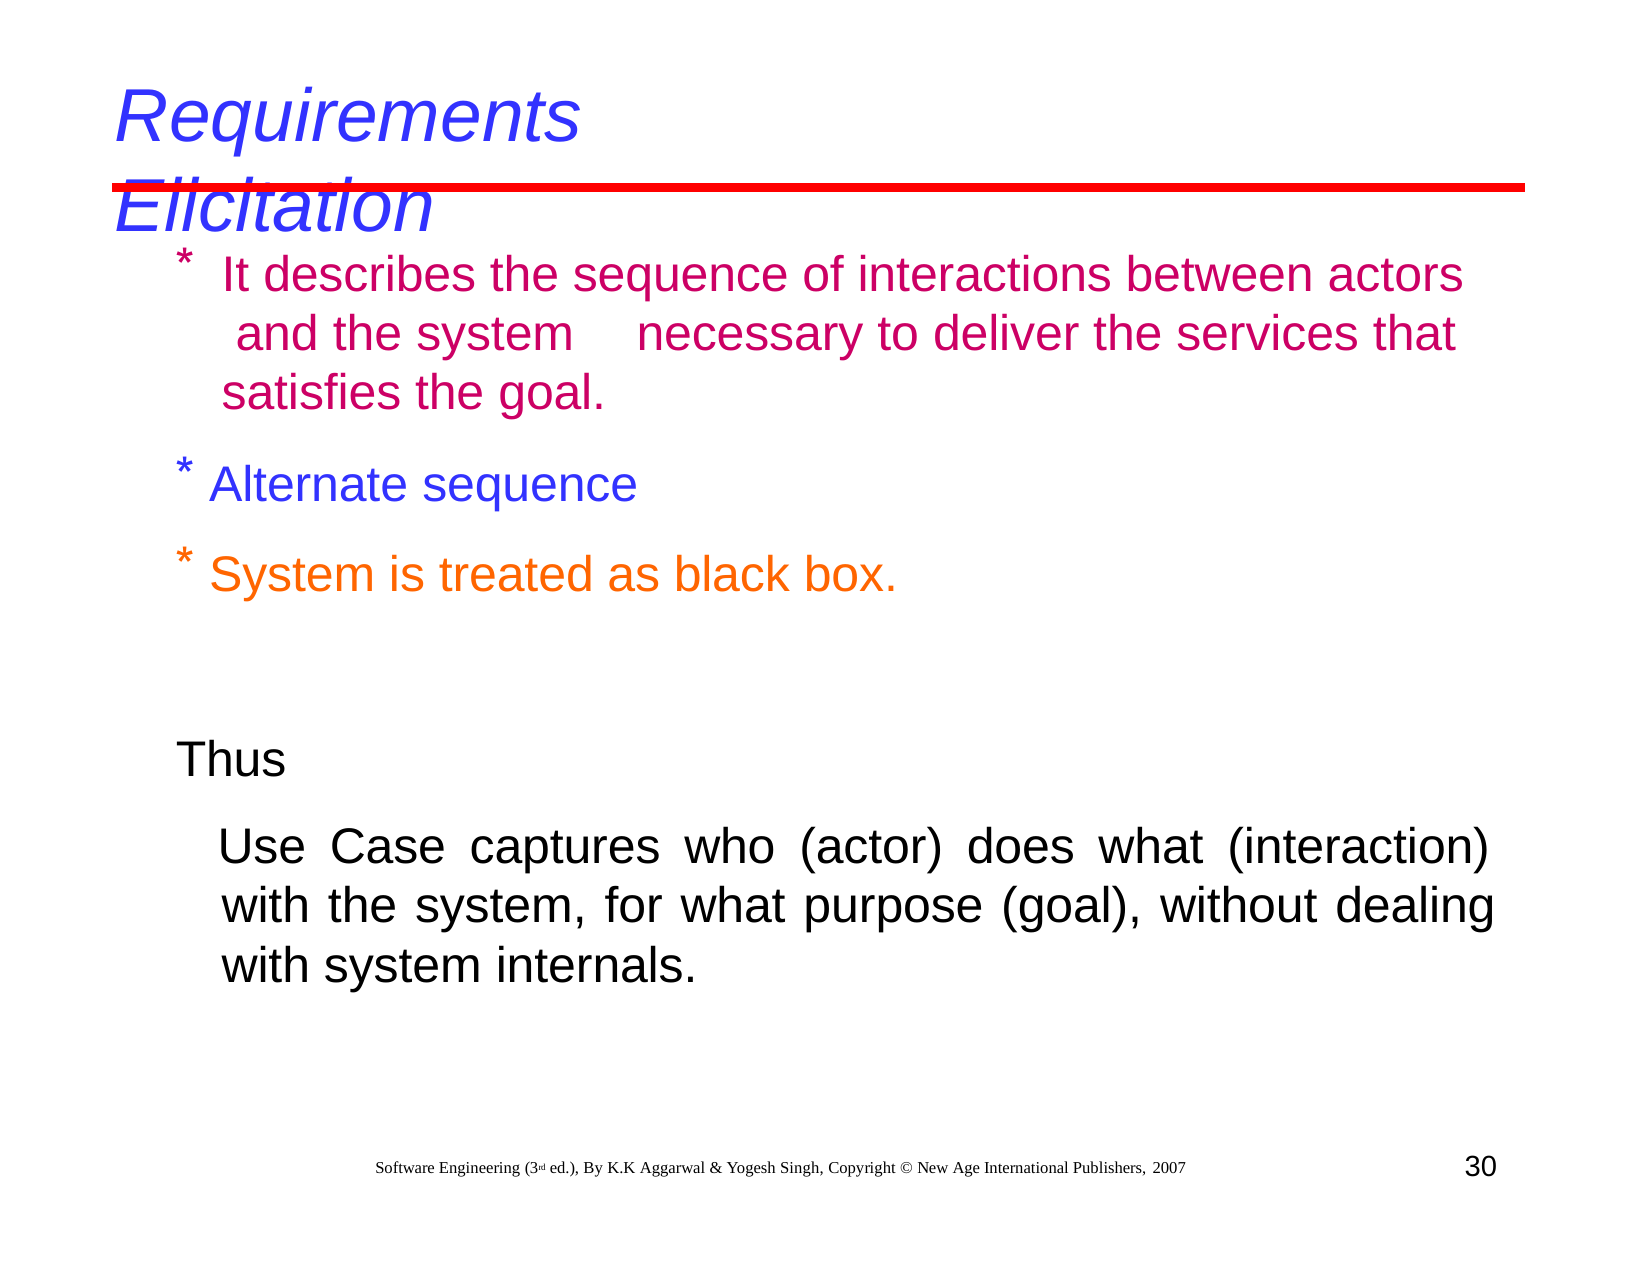

# Requirements Elicitation

It describes the sequence of interactions between actors  and the system	necessary to deliver the services that  satisfies the goal.
Alternate sequence
System is treated as black box.

Thus
Use Case captures who (actor) does what (interaction)  with the system, for what purpose (goal), without dealing  with system internals.
30
Software Engineering (3rd  ed.), By K.K Aggarwal & Yogesh Singh, Copyright © New Age International Publishers, 2007